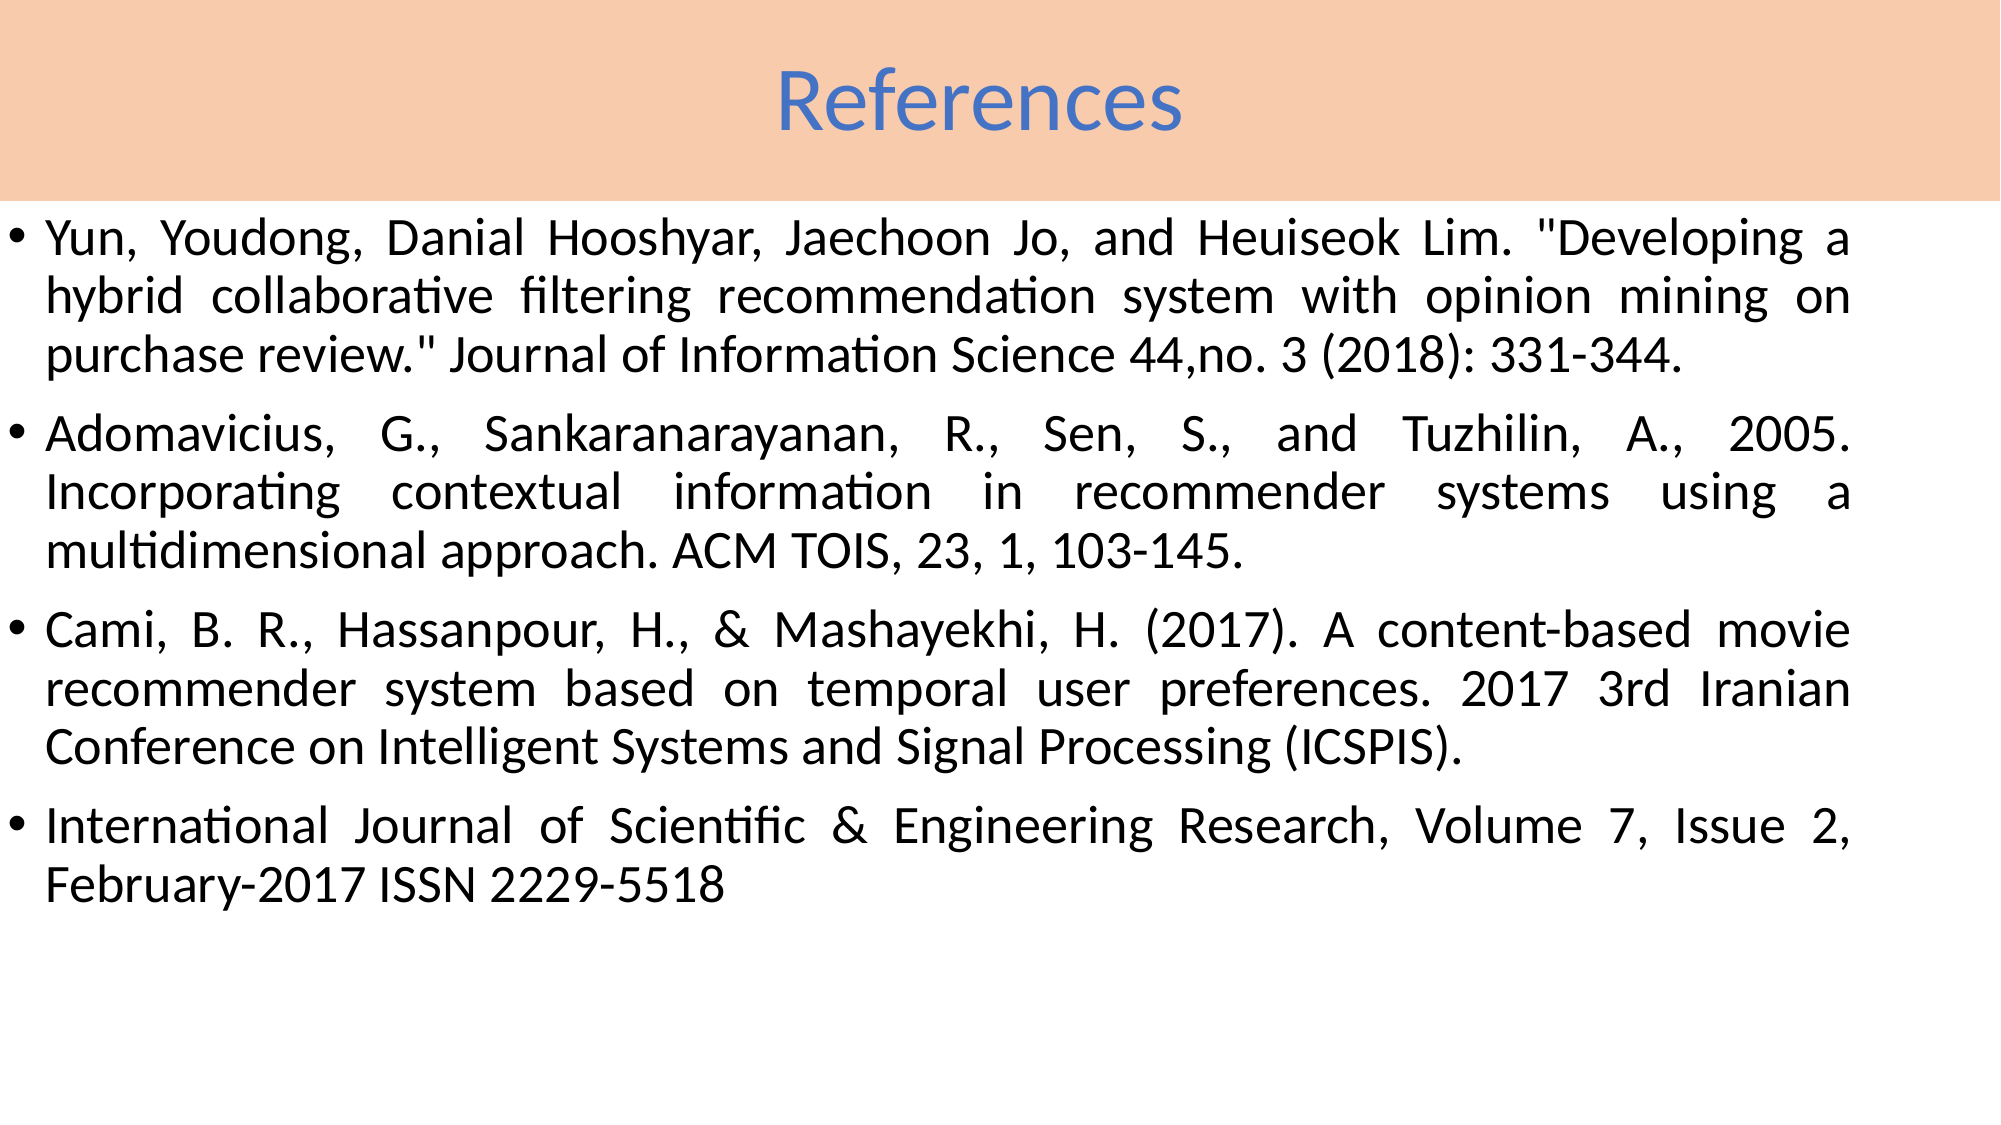

# References
Yun, Youdong, Danial Hooshyar, Jaechoon Jo, and Heuiseok Lim. "Developing a hybrid collaborative filtering recommendation system with opinion mining on purchase review." Journal of Information Science 44,no. 3 (2018): 331-344.
Adomavicius, G., Sankaranarayanan, R., Sen, S., and Tuzhilin, A., 2005. Incorporating contextual information in recommender systems using a multidimensional approach. ACM TOIS, 23, 1, 103-145.
Cami, B. R., Hassanpour, H., & Mashayekhi, H. (2017). A content-based movie recommender system based on temporal user preferences. 2017 3rd Iranian Conference on Intelligent Systems and Signal Processing (ICSPIS).
International Journal of Scientific & Engineering Research, Volume 7, Issue 2, February-2017 ISSN 2229-5518